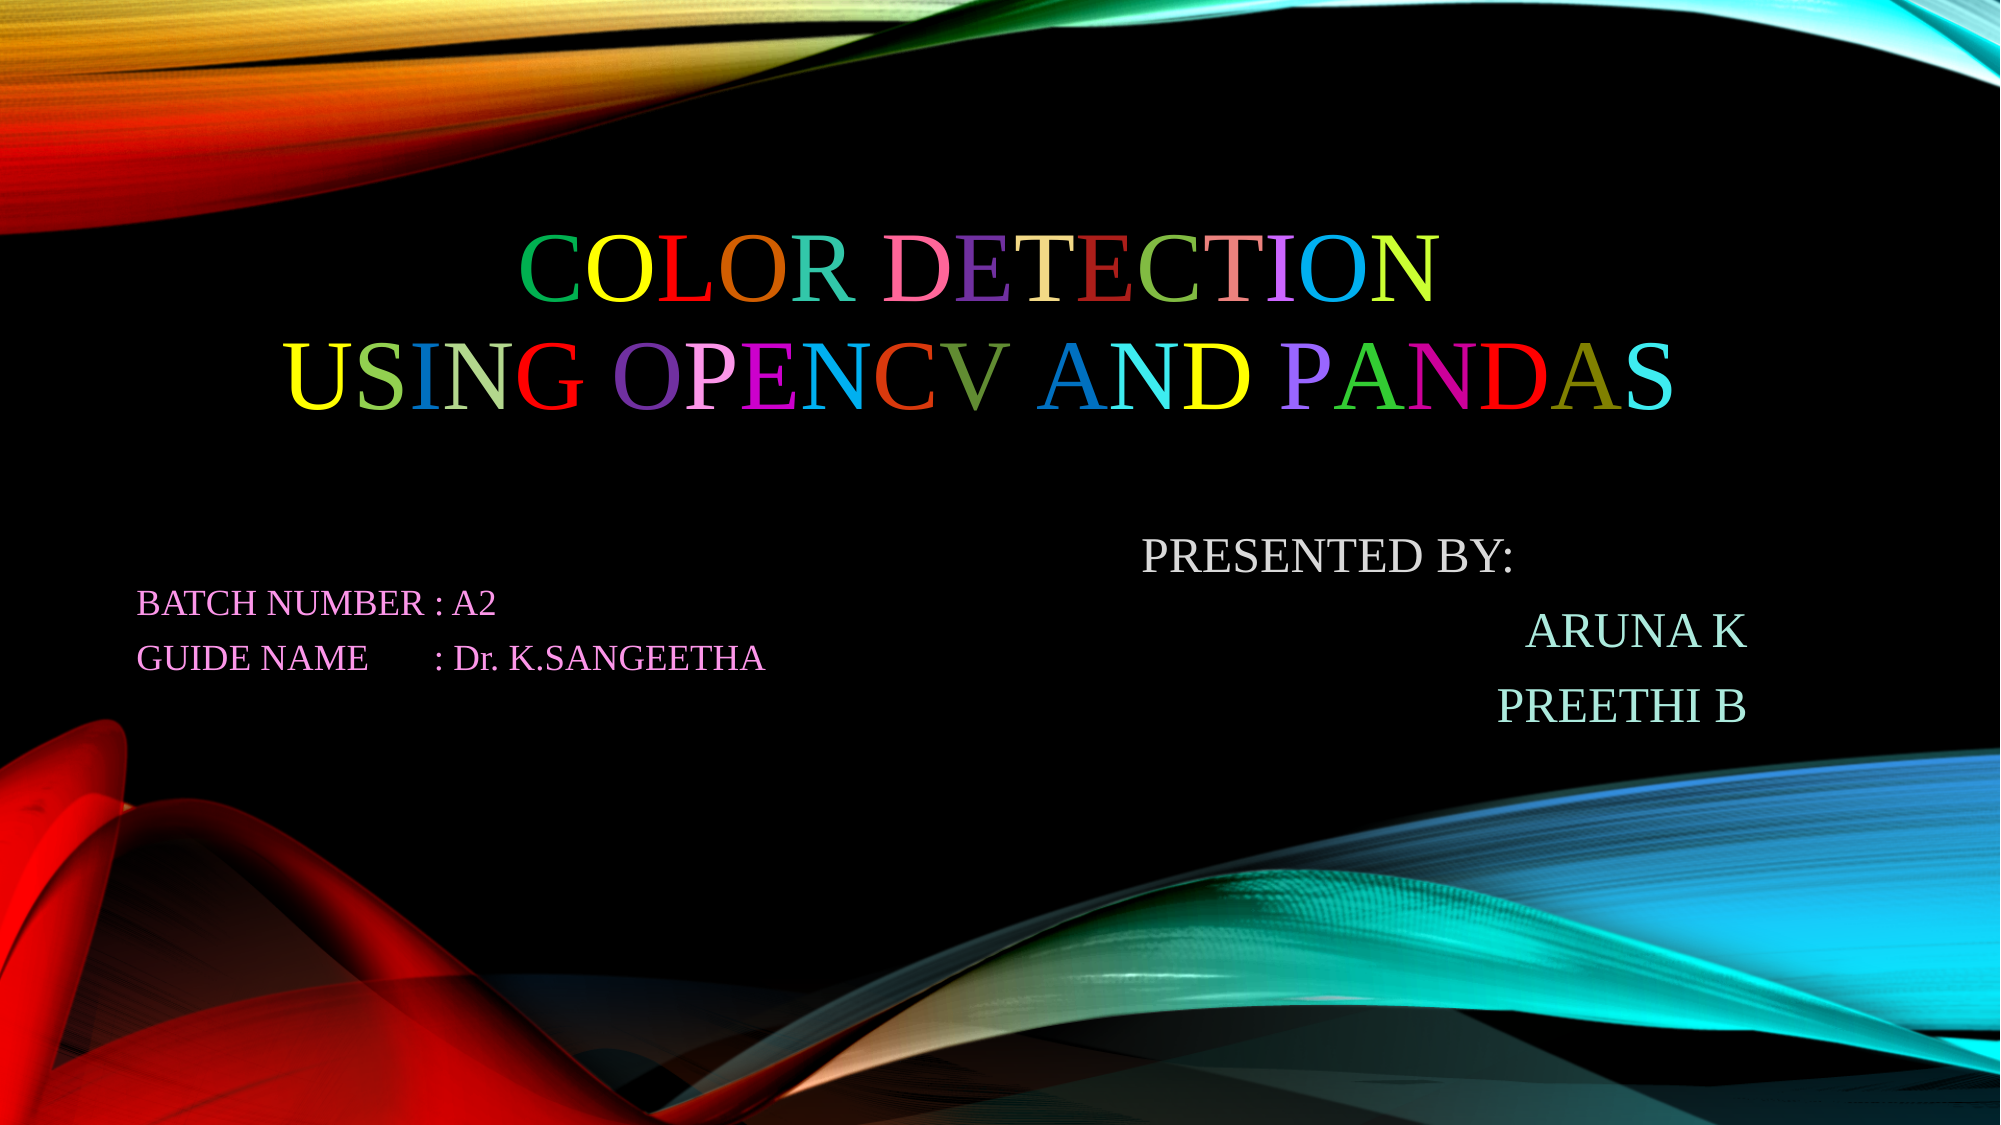

# COLOR DETECTION USING OPENCV AND PANDAS
PRESENTED BY:
ARUNA K
PREETHI B
BATCH NUMBER : A2
GUIDE NAME       : Dr. K.SANGEETHA